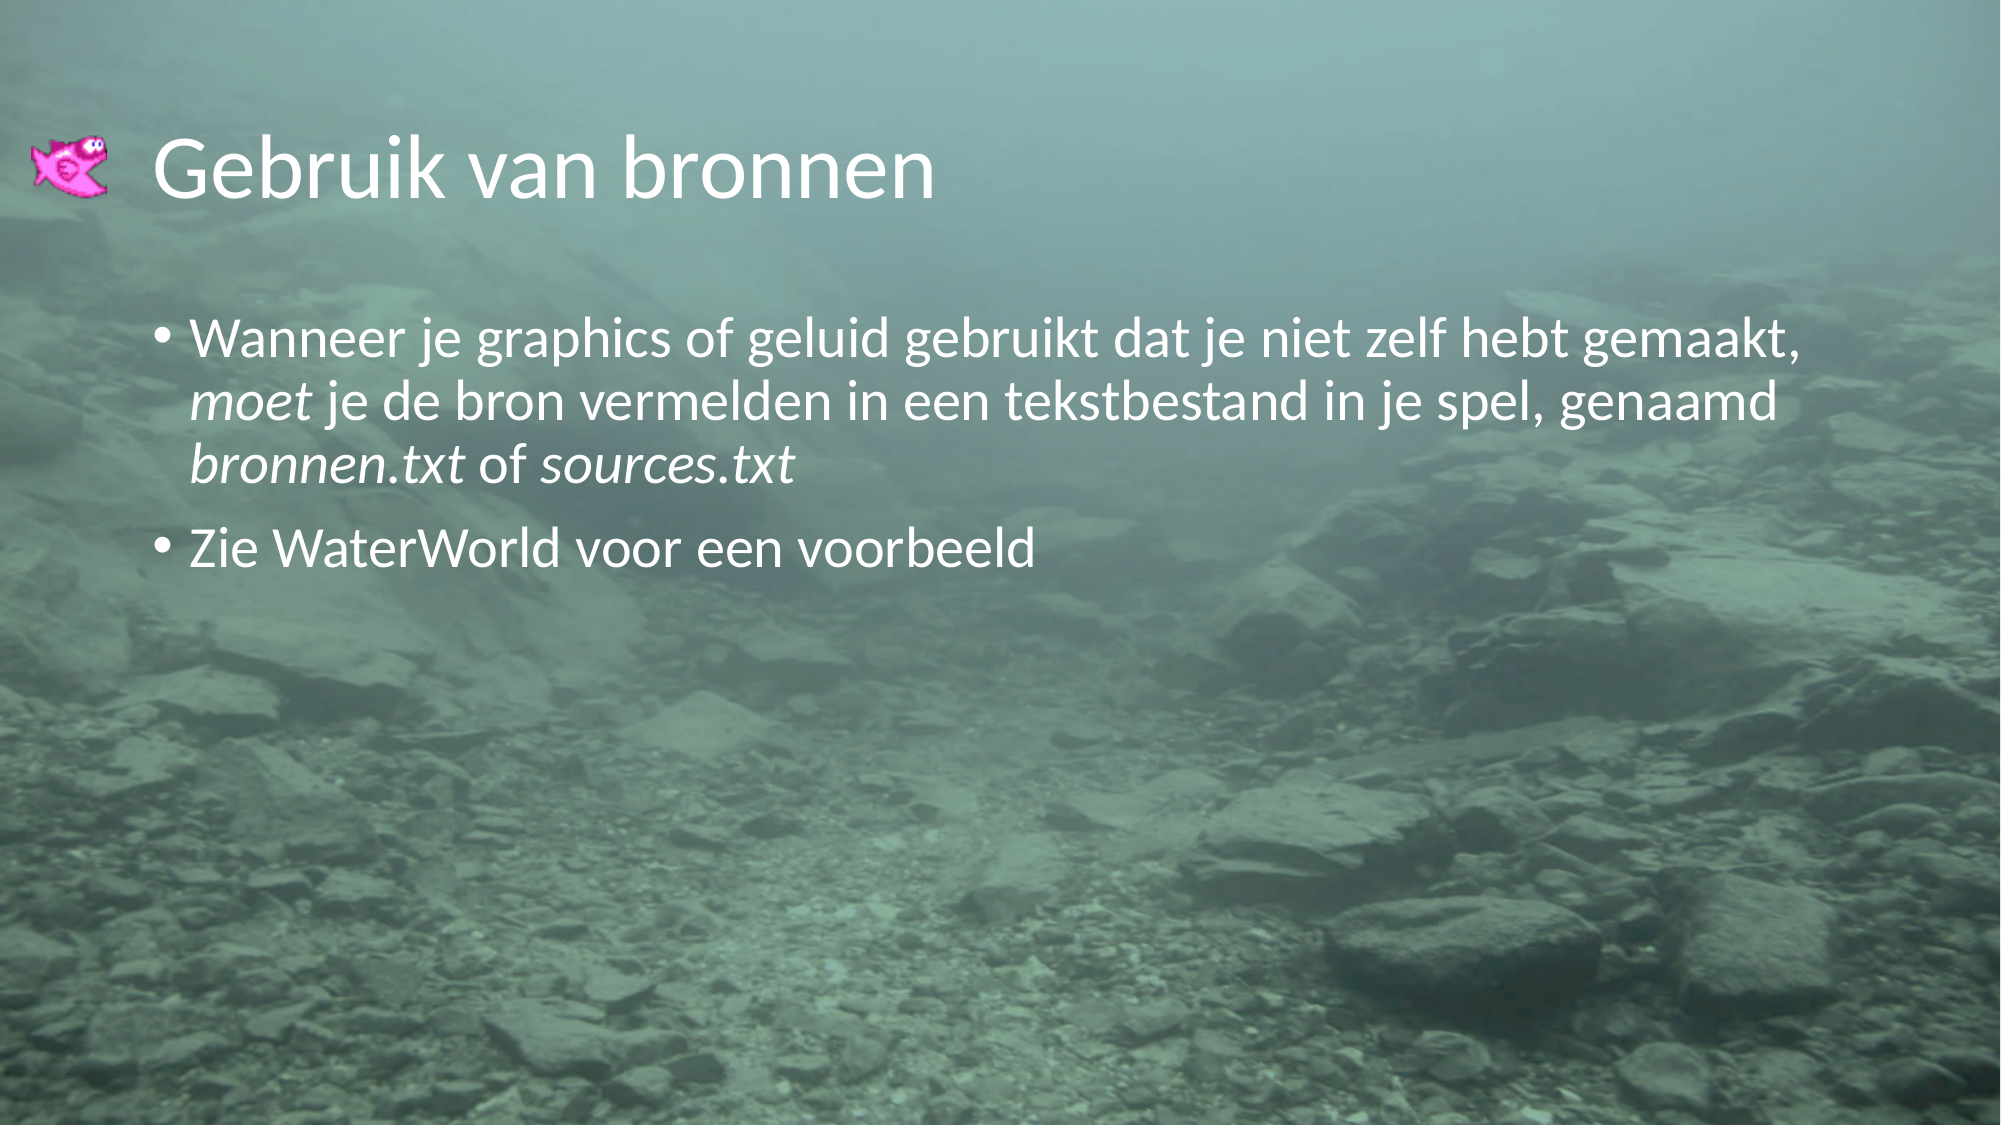

# Gebruik van bronnen
Wanneer je graphics of geluid gebruikt dat je niet zelf hebt gemaakt, moet je de bron vermelden in een tekstbestand in je spel, genaamd bronnen.txt of sources.txt
Zie WaterWorld voor een voorbeeld